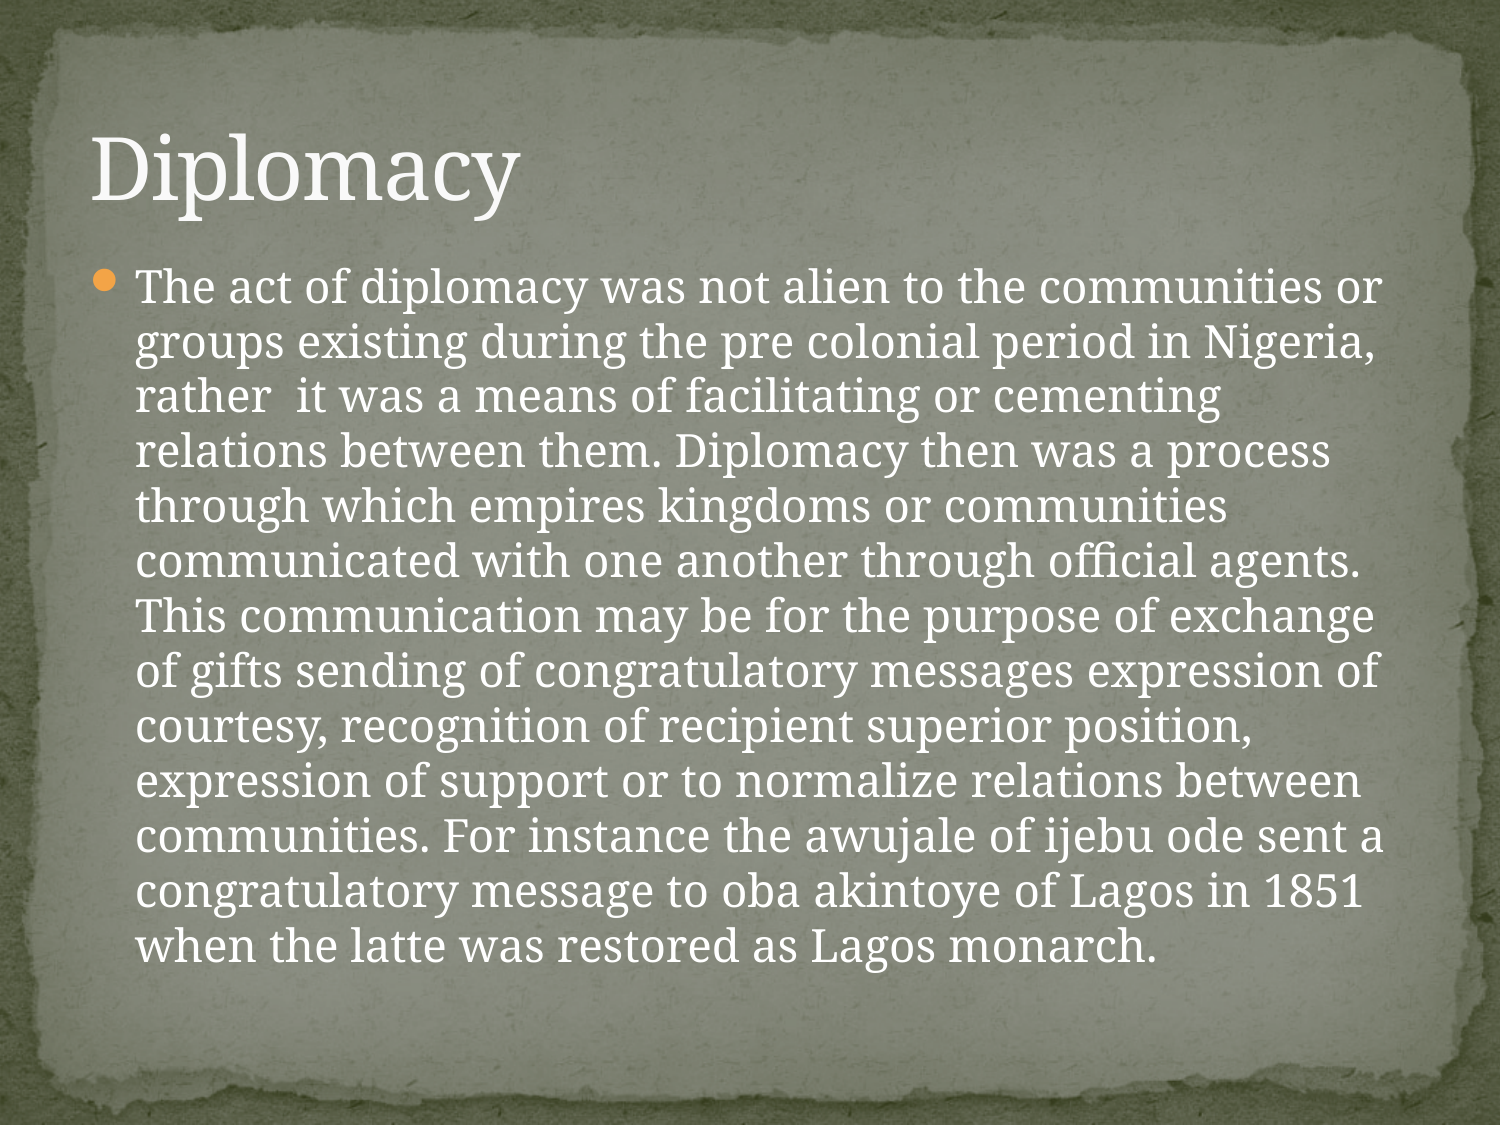

# Diplomacy
The act of diplomacy was not alien to the communities or groups existing during the pre colonial period in Nigeria, rather  it was a means of facilitating or cementing relations between them. Diplomacy then was a process through which empires kingdoms or communities communicated with one another through official agents. This communication may be for the purpose of exchange of gifts sending of congratulatory messages expression of courtesy, recognition of recipient superior position, expression of support or to normalize relations between communities. For instance the awujale of ijebu ode sent a congratulatory message to oba akintoye of Lagos in 1851 when the latte was restored as Lagos monarch.